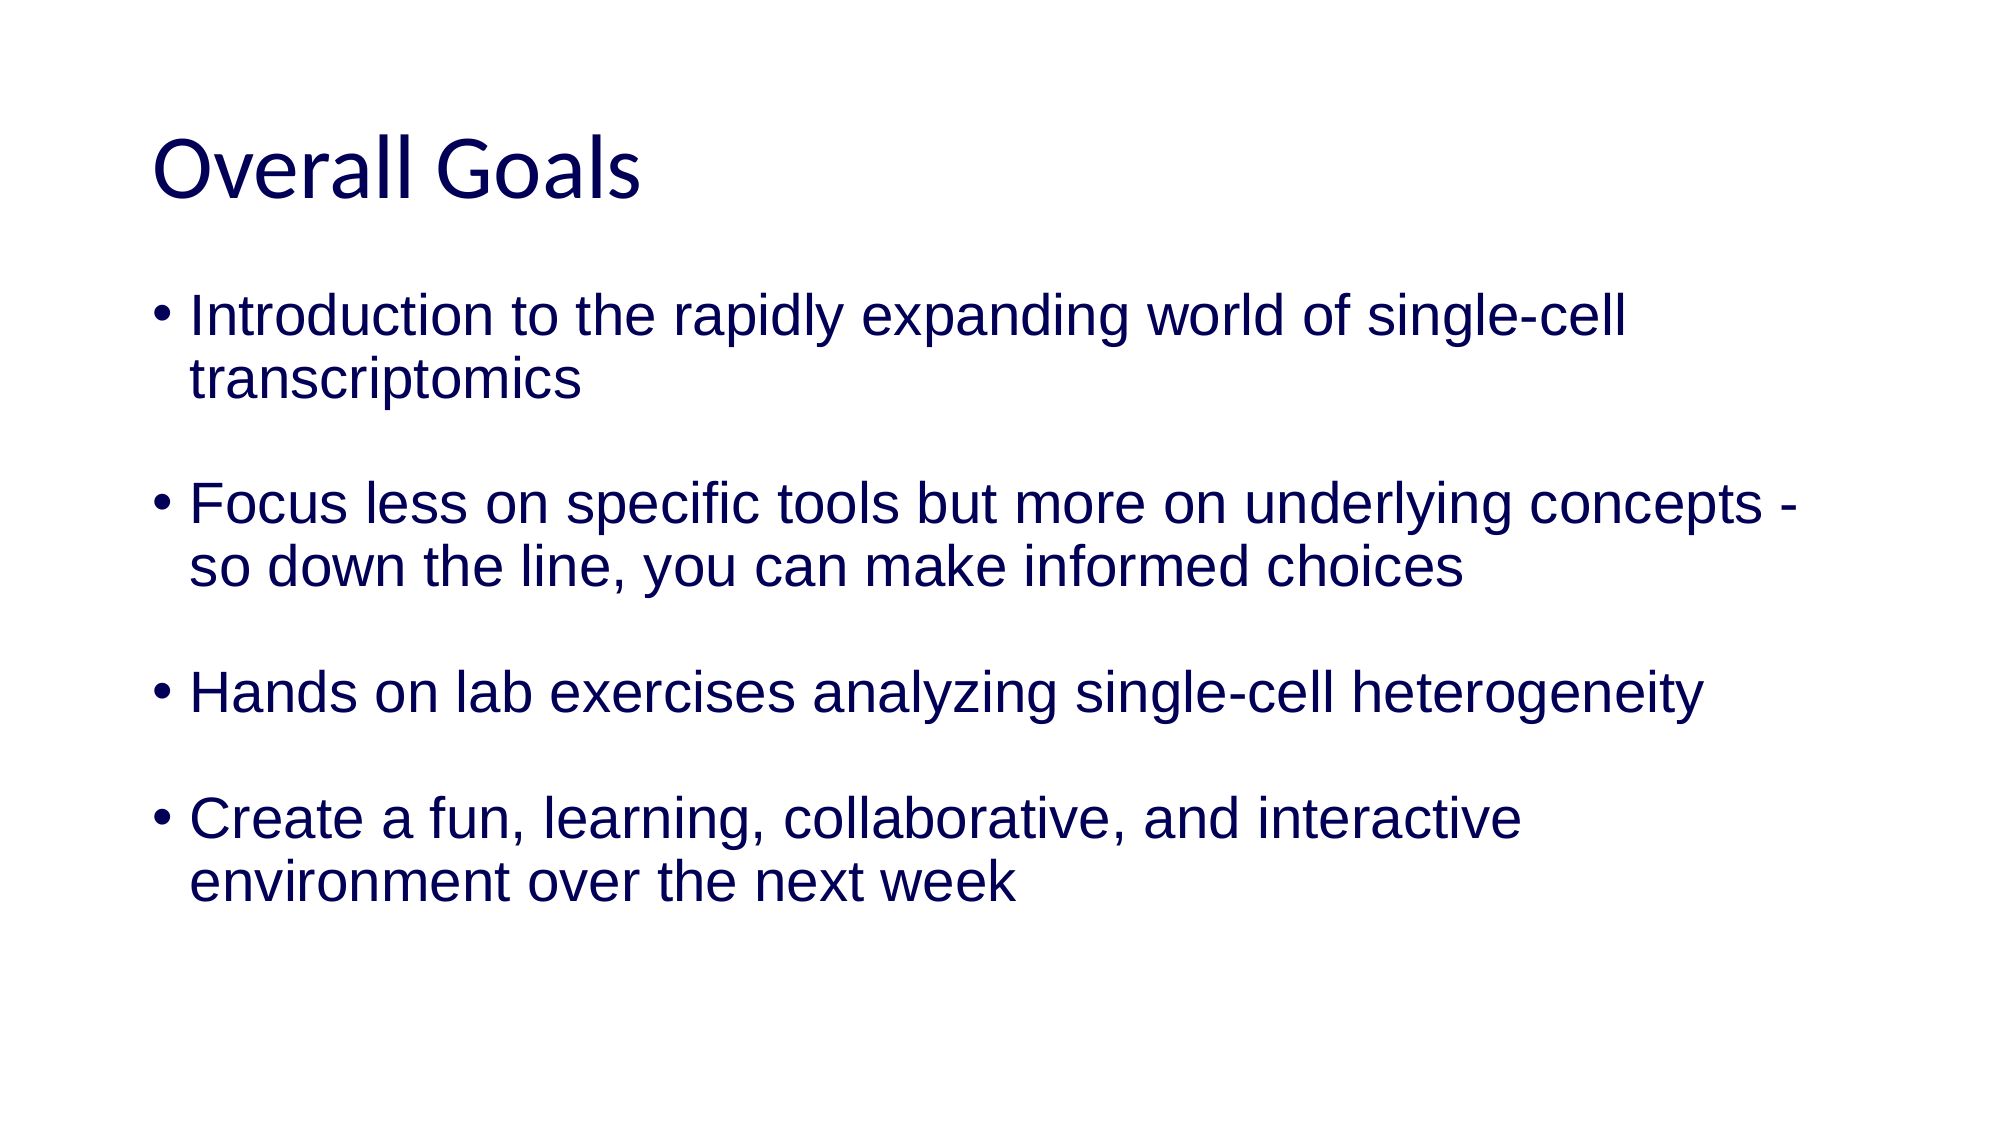

# Overall Goals
Introduction to the rapidly expanding world of single-cell transcriptomics

Focus less on specific tools but more on underlying concepts - so down the line, you can make informed choices

Hands on lab exercises analyzing single-cell heterogeneity

Create a fun, learning, collaborative, and interactive environment over the next week